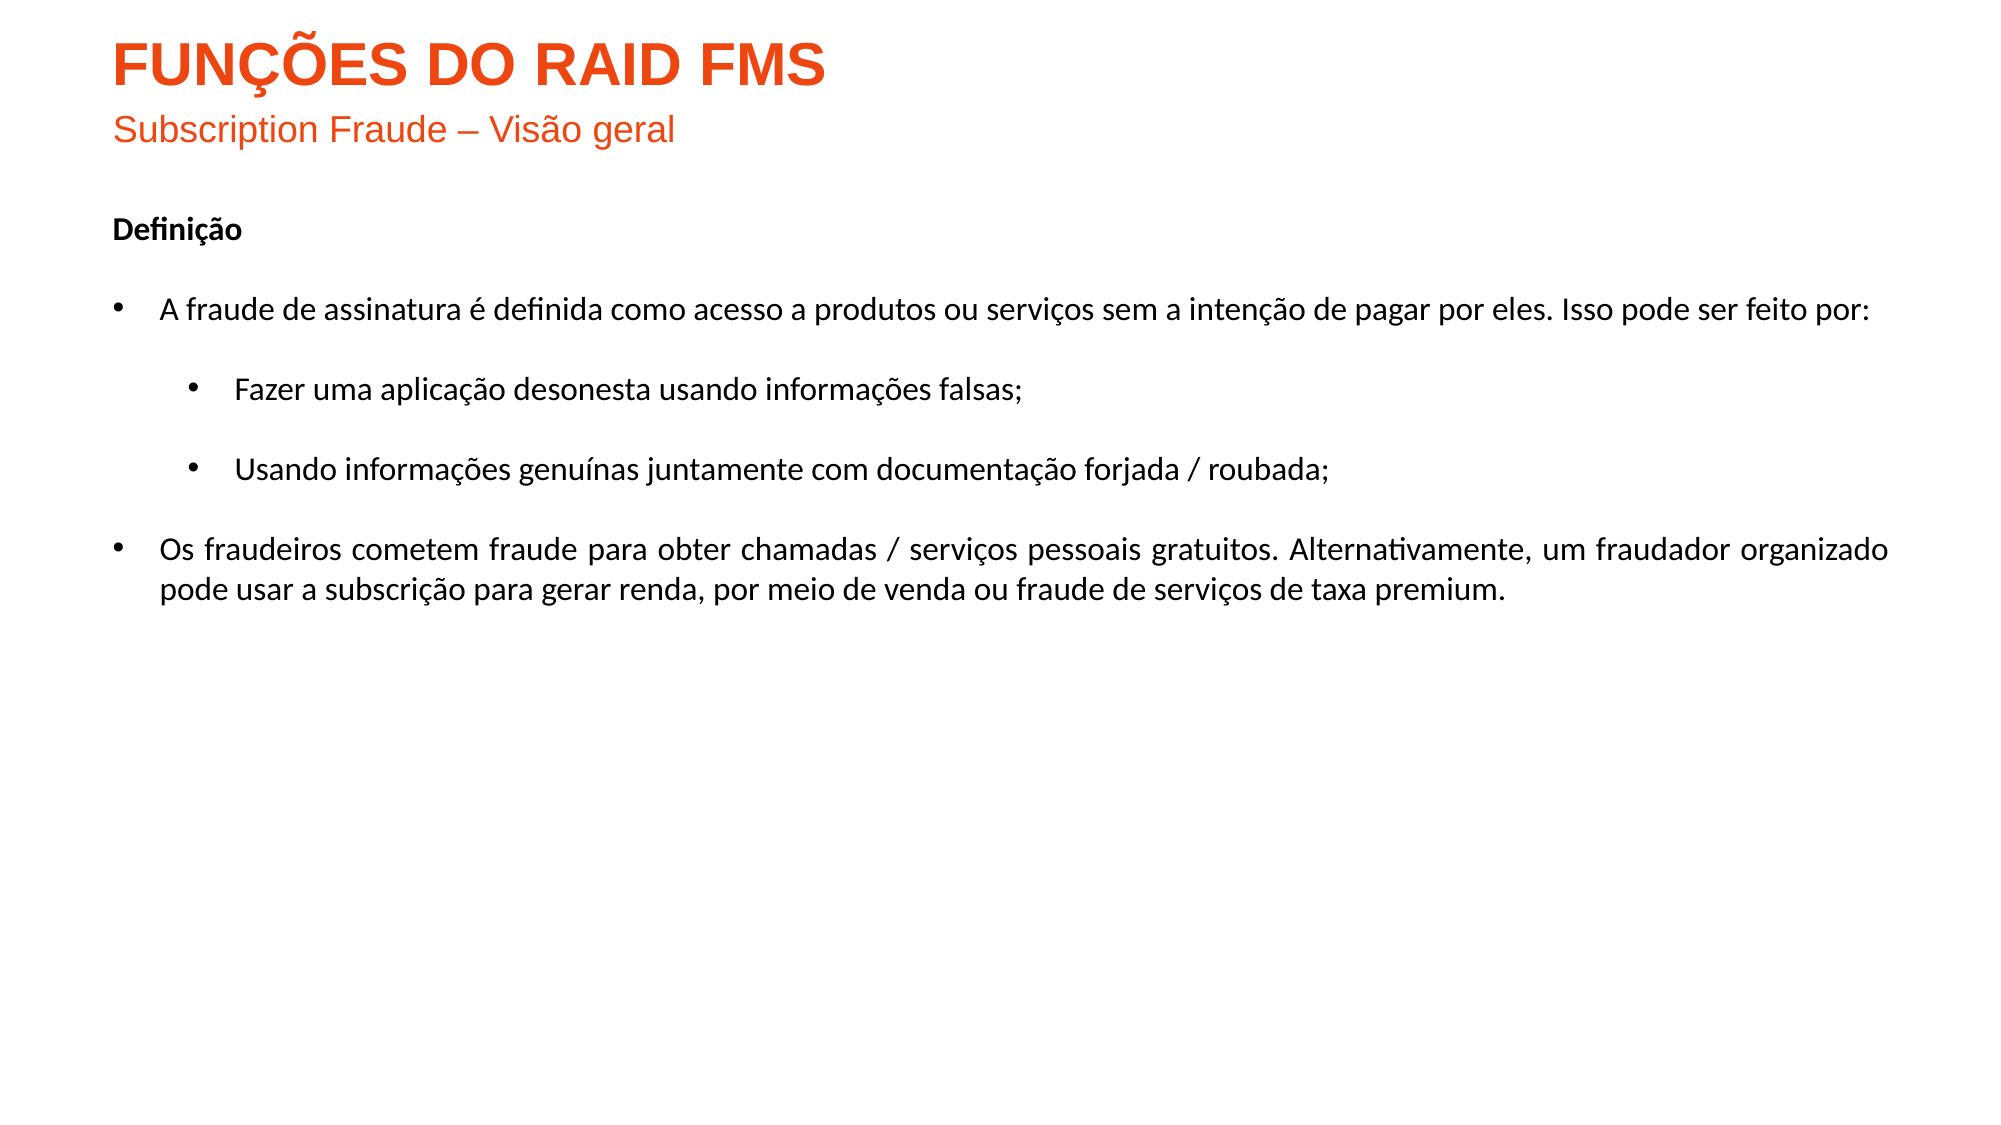

# Funções do raId fms
Subscription Fraude – Visão geral
Definição

A fraude de assinatura é definida como acesso a produtos ou serviços sem a intenção de pagar por eles. Isso pode ser feito por:

Fazer uma aplicação desonesta usando informações falsas;

Usando informações genuínas juntamente com documentação forjada / roubada;

Os fraudeiros cometem fraude para obter chamadas / serviços pessoais gratuitos. Alternativamente, um fraudador organizado pode usar a subscrição para gerar renda, por meio de venda ou fraude de serviços de taxa premium.